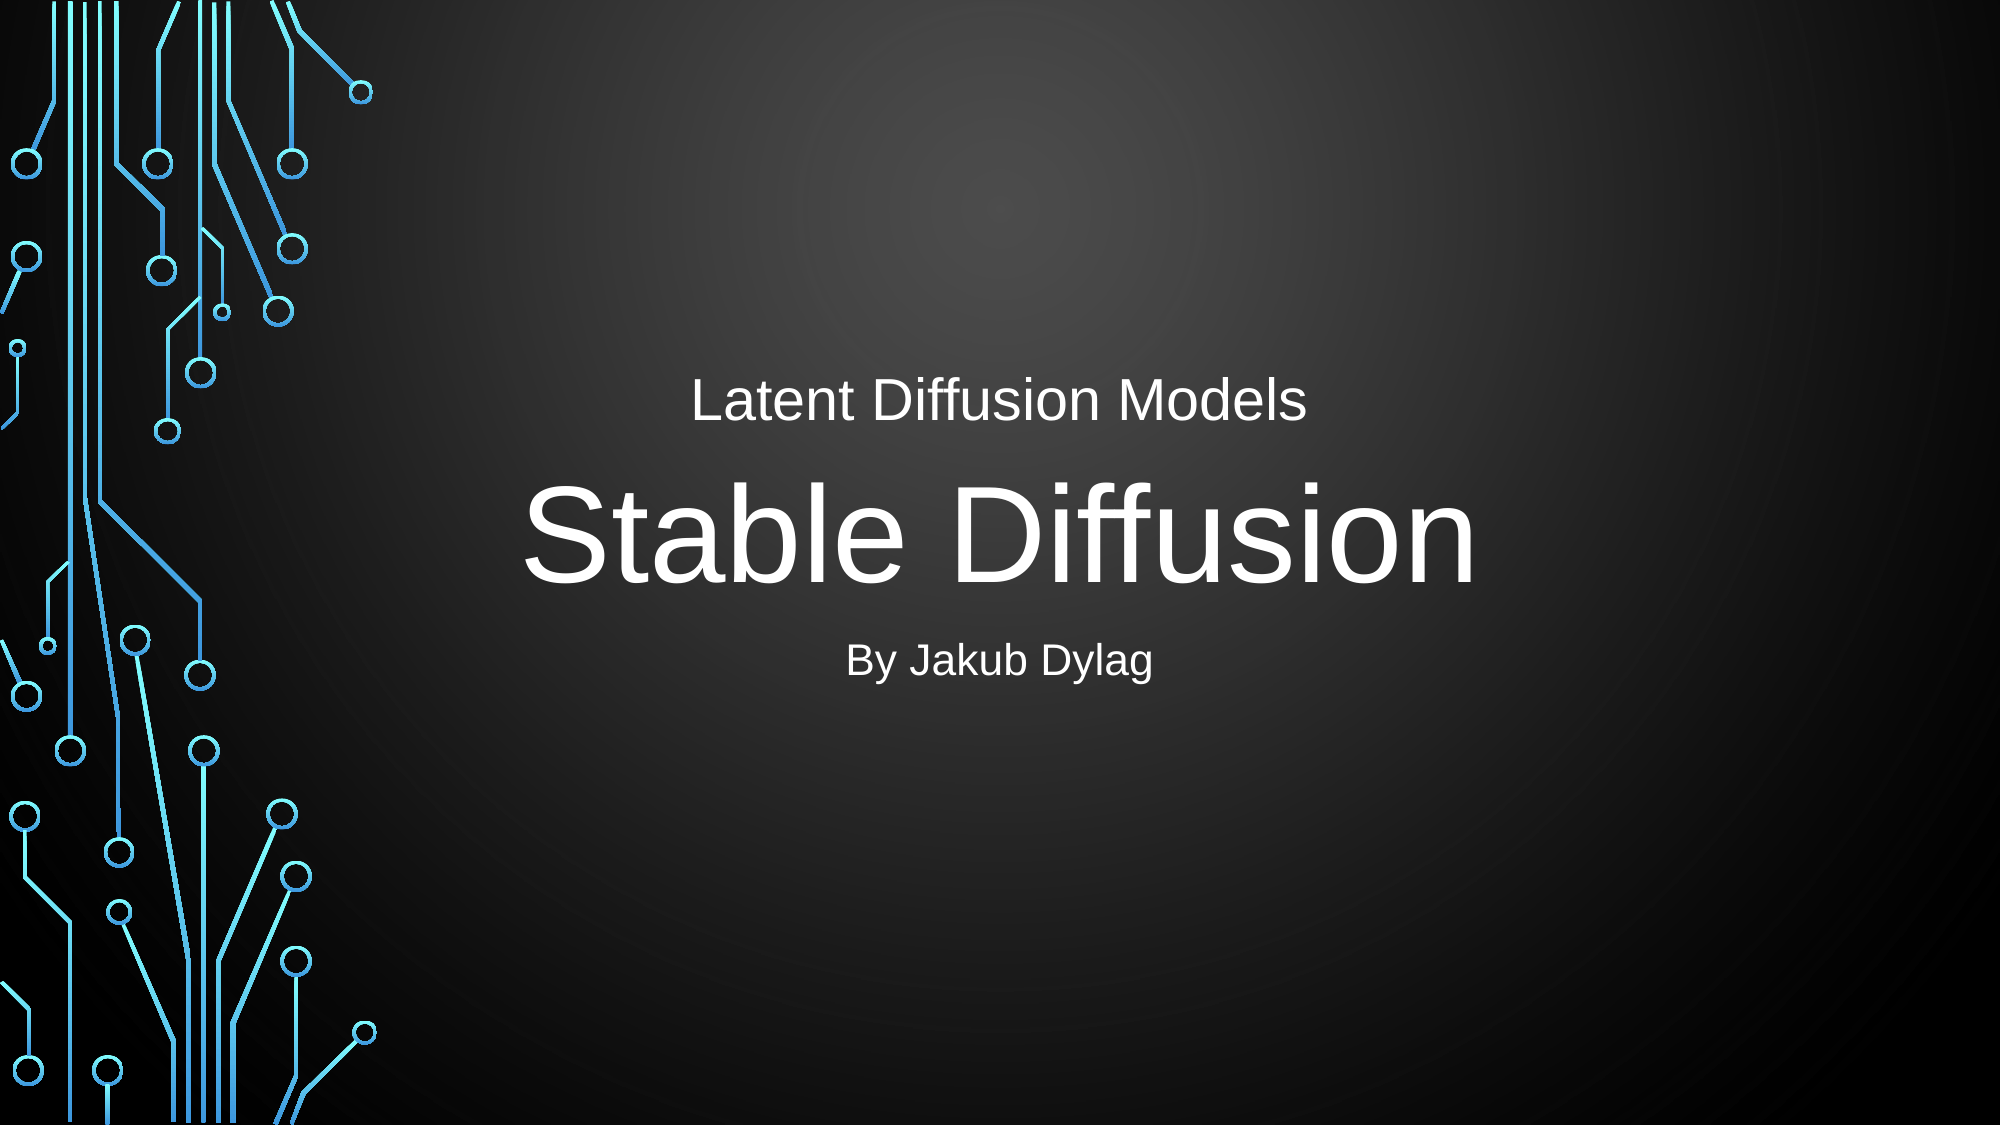

Latent Diffusion Models
Stable Diffusion
By Jakub Dylag